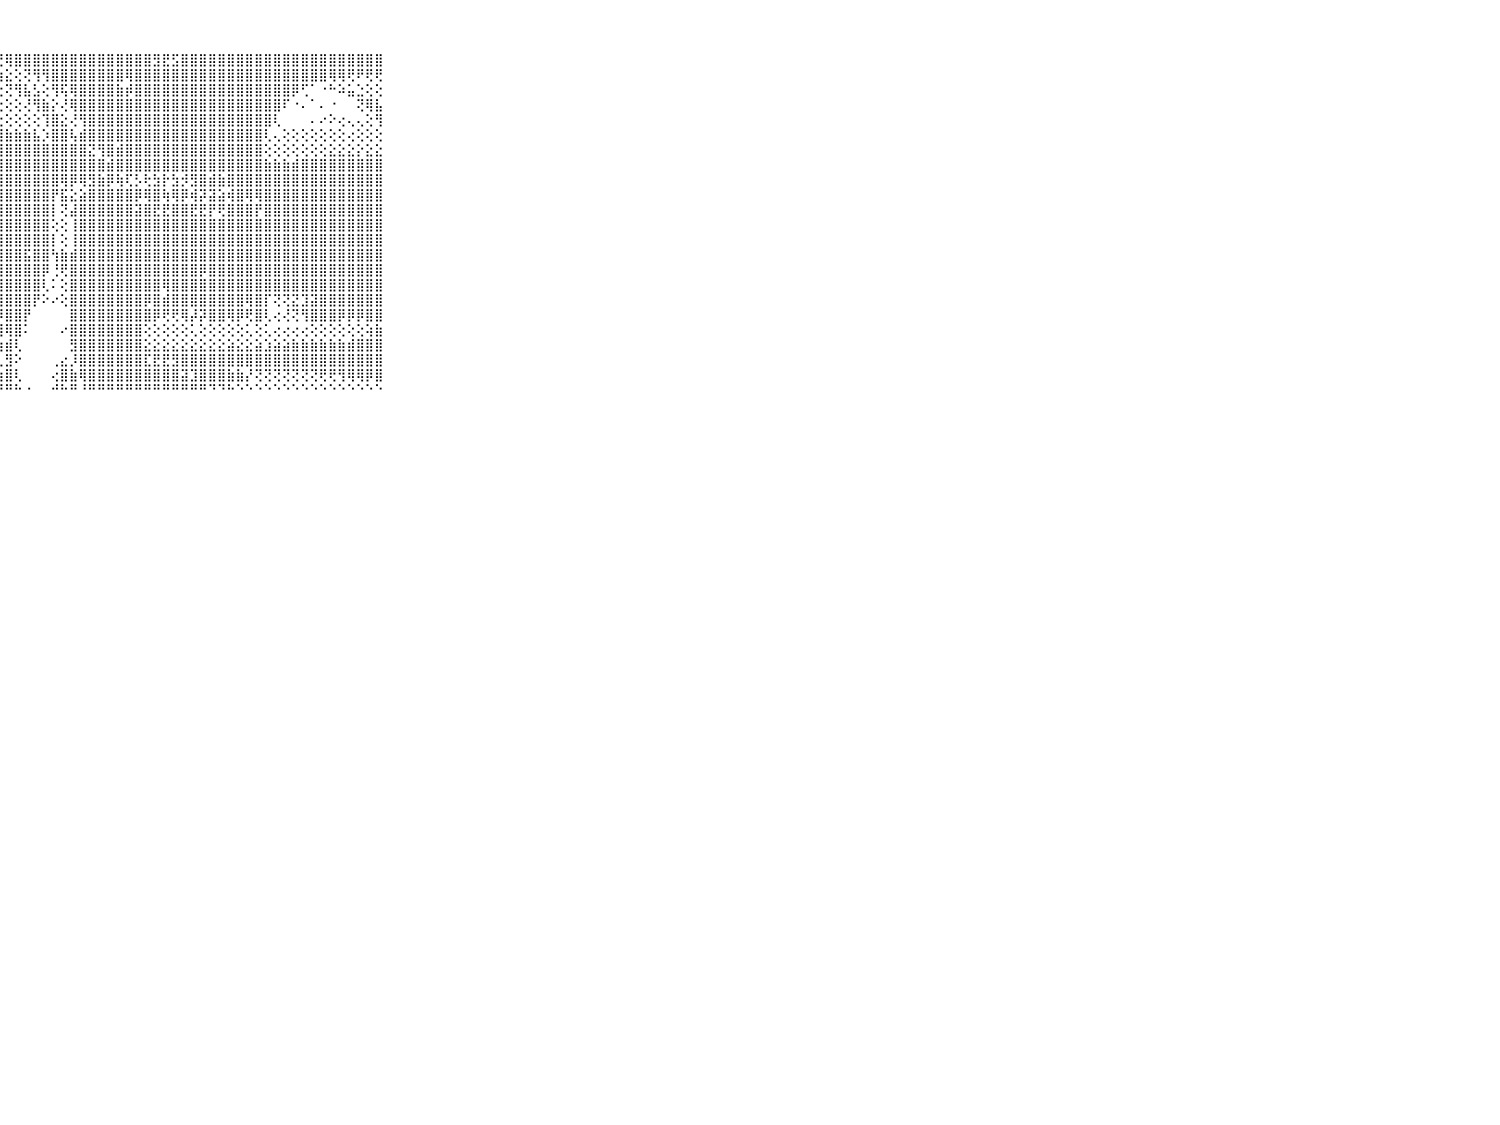

⠀⠀⠀⠀⠀⠀⠀⠀⠀⠀⠀⢿⢧⣼⡟⣿⢿⣿⣝⣪⡿⢷⢝⢟⢝⢟⢟⢟⢿⣿⣿⣿⣿⣿⣿⣿⣿⣿⣿⣿⣿⣿⣿⣿⣻⣟⣫⣿⣿⣿⣿⣿⣿⣿⣿⣿⣿⣿⣿⣿⣿⣿⣿⣿⣿⣿⣿⣿⣿⠀⠀⠀⠀⠀⠀⠀⠀⠀⠀⠀⠀
⠀⠀⠀⠀⠀⠀⠀⠀⠀⠀⠀⢕⡇⢜⡏⢪⣽⢟⢯⢵⣵⣥⣥⣥⡕⢗⢵⢵⣕⢕⢝⢻⢻⣿⣿⣿⣿⣿⣿⣿⣿⢿⣿⣿⣿⣿⣿⣿⣿⣿⣿⣿⣿⣿⣿⣿⣿⣿⣿⣿⣿⣿⣿⢿⢿⢟⠟⢟⢟⠀⠀⠀⠀⠀⠀⠀⠀⠀⠀⠀⠀
⠀⠀⠀⠀⠀⠀⠀⠀⠀⠀⠀⢜⡜⣹⡼⢏⢕⢕⢕⢕⢕⢕⢕⢕⢕⢕⢕⢕⢝⢻⣧⣣⢕⢻⢯⢿⣿⣿⣿⣿⣷⡾⣿⣿⣿⣿⣿⣿⣿⣿⣿⣿⣿⣿⣿⣿⣿⣿⣿⡿⢋⠁⠐⠓⠵⣥⣑⢕⢕⠀⠀⠀⠀⠀⠀⠀⠀⠀⠀⠀⠀
⠀⠀⠀⠀⠀⠀⠀⠀⠀⠀⠀⡟⢕⣜⢕⢕⢕⢕⢕⢕⢕⢕⢕⢕⢕⢕⢕⢕⢕⢕⢜⢻⣷⡕⢜⢿⣿⣿⣿⣿⣿⣿⣿⣿⣿⣿⣿⣿⣿⣿⣿⣿⣿⣿⣿⣿⣿⣿⠏⠐⠄⠁⠄⠐⠀⠀⢝⢿⣧⠀⠀⠀⠀⠀⠀⠀⠀⠀⠀⠀⠀
⠀⠀⠀⠀⠀⠀⠀⠀⠀⠀⠀⢕⣸⣷⣷⣿⣾⣷⣷⣵⣧⣕⣱⣕⣕⣕⢕⢕⢕⢕⢕⢕⢹⣿⣕⢜⢻⣿⣿⣿⣿⣿⣿⣿⣿⣿⣿⣿⣿⣿⣿⣿⣿⣿⣿⣿⣿⢇⠀⠀⠀⠄⠔⠕⢔⢄⢄⢕⢻⠀⠀⠀⠀⠀⠀⠀⠀⠀⠀⠀⠀
⠀⠀⠀⠀⠀⠀⠀⠀⠀⠀⠀⣕⣿⣿⣿⣿⣿⣿⣿⣿⣿⣿⣿⣿⣿⣿⣷⣿⣷⣷⣷⣧⡱⣿⣿⢧⣾⣿⣿⣿⣿⣿⣿⣿⣿⣿⣿⣿⣿⣿⣿⣿⣿⣿⣿⣿⢇⢄⢕⢕⢕⢕⢕⢕⢕⢔⢕⢕⢕⠀⠀⠀⠀⠀⠀⠀⠀⠀⠀⠀⠀
⠀⠀⠀⠀⠀⠀⠀⠀⠀⠀⠀⢜⣿⣿⣿⣿⣿⣿⣿⣿⣿⣿⣿⣿⣿⣿⣿⣿⣿⣿⣿⣿⣿⣿⣿⣿⣿⣝⢻⣿⣾⣿⣿⣿⣿⣿⣿⣿⣿⣿⣿⣿⣿⣿⣿⣿⢕⢕⢕⢕⢕⢕⢕⣕⣕⣕⡕⣕⣕⠀⠀⠀⠀⠀⠀⠀⠀⠀⠀⠀⠀
⠀⠀⠀⠀⠀⠀⠀⠀⠀⠀⠀⢸⣿⣿⣿⣿⣿⣿⣿⣿⣿⣿⣿⣿⣿⣿⣿⣿⣿⣿⣿⣿⣿⣿⣿⣿⣿⣿⣿⣾⣿⣿⣿⣿⣿⣿⣿⣿⣿⣿⣿⣿⣿⣿⣿⣿⣷⣷⣷⣾⣿⣿⣿⣿⣿⣿⣿⣿⣿⠀⠀⠀⠀⠀⠀⠀⠀⠀⠀⠀⠀
⠀⠀⠀⠀⠀⠀⠀⠀⠀⠀⠀⣵⣿⣿⣿⣿⣿⣿⣿⣿⣿⣿⣿⣿⣿⣿⣿⣿⣿⣿⣿⣿⣿⣿⢿⡿⢿⣻⣷⡿⢷⢏⡣⢗⣳⡗⣳⡺⣻⣿⣾⣷⣿⣿⣿⣿⣿⣿⣿⣿⣿⣿⣿⣿⣿⣿⣿⣿⣿⠀⠀⠀⠀⠀⠀⠀⠀⠀⠀⠀⠀
⠀⠀⠀⠀⠀⠀⠀⠀⠀⠀⠀⣿⣿⣿⣿⣿⣿⣿⣿⣿⣿⣿⣿⣿⣿⣿⣿⣿⣿⣿⣿⣿⣿⡟⣯⣕⣵⣿⣿⣿⣿⣿⡿⢿⣿⢷⢿⡿⢾⡽⣽⣵⢾⣿⢿⢿⣿⣿⣿⣿⣿⣿⣿⣿⣿⣿⣿⣿⣿⠀⠀⠀⠀⠀⠀⠀⠀⠀⠀⠀⠀
⠀⠀⠀⠀⠀⠀⠀⠀⠀⠀⠀⢝⣿⣿⣿⣿⣿⣿⣿⣿⣿⣿⣿⣿⣿⣿⣿⣿⣿⣿⣿⣿⣿⡇⢝⣼⣿⣿⣿⣿⣿⣿⣽⣿⣟⣟⣿⣿⣟⣟⡟⢟⣿⣿⣿⡟⣿⣿⣿⣿⣿⣿⣿⣿⣿⣿⣿⣿⣿⠀⠀⠀⠀⠀⠀⠀⠀⠀⠀⠀⠀
⠀⠀⠀⠀⠀⠀⠀⠀⠀⠀⠀⢯⣾⣿⣿⣿⣿⣿⣿⣿⣿⣿⣿⣿⣿⣿⣿⣿⣿⣿⣿⣿⣿⢕⢕⢸⣿⣿⣿⣿⣿⣿⣿⣿⣿⣿⣿⣿⣿⣿⣿⣿⣿⣿⣿⣿⣿⣿⣿⣿⣿⣿⣿⣿⣿⣿⣿⣿⣿⠀⠀⠀⠀⠀⠀⠀⠀⠀⠀⠀⠀
⠀⠀⠀⠀⠀⠀⠀⠀⠀⠀⠀⢕⢽⣿⣿⣿⣿⣿⣿⣿⣿⣿⣿⣿⣿⣿⣿⣿⣿⣿⣿⣿⣿⡇⢕⢸⣿⣿⣿⣿⣿⣿⣿⣿⣿⣿⣿⣿⣿⣿⣿⣿⣿⣿⣿⣿⣿⣿⣿⣿⣿⣿⣿⣿⣿⣿⣿⣿⣿⠀⠀⠀⠀⠀⠀⠀⠀⠀⠀⠀⠀
⠀⠀⠀⠀⠀⠀⠀⠀⠀⠀⠀⢕⣽⣿⣿⣿⣿⣿⣿⣿⣿⣿⣿⣿⣿⣿⣿⣿⣿⣿⣯⣿⣿⢳⣷⣾⣿⣿⣿⣿⣿⣿⣿⣿⣿⣿⣿⣿⣿⣿⣿⣿⣿⣿⣿⣿⣿⣿⣿⣿⣿⣿⣿⣿⣿⣿⣿⣿⣿⠀⠀⠀⠀⠀⠀⠀⠀⠀⠀⠀⠀
⠀⠀⠀⠀⠀⠀⠀⠀⠀⠀⠀⣧⢿⣿⣿⣿⣿⣿⣿⣿⣿⣿⣿⣿⣿⣿⣿⣿⣿⣿⣿⣿⡿⢘⢟⣿⣿⣿⣿⣿⣿⣿⣿⣿⣿⣿⣿⣿⣿⡿⣿⣿⣿⣿⣿⣿⣿⣿⣿⣿⣿⣿⣿⣿⣿⣿⣿⣿⣿⠀⠀⠀⠀⠀⠀⠀⠀⠀⠀⠀⠀
⠀⠀⠀⠀⠀⠀⠀⠀⠀⠀⠀⣿⣿⣿⣿⣿⣿⣿⣿⣿⣿⣿⣿⣿⣿⣿⣿⣿⣿⣿⣿⣿⢇⠅⢕⣿⣿⣿⣿⣿⣿⣿⣿⣿⣿⢿⣿⣿⣿⣿⣿⣿⣿⣿⣿⣿⣿⣿⣿⣿⣿⣿⣿⣿⣿⣿⣿⣿⣿⠀⠀⠀⠀⠀⠀⠀⠀⠀⠀⠀⠀
⠀⠀⠀⠀⠀⠀⠀⠀⠀⠀⠀⣿⣿⣿⣿⣿⣿⣿⣿⣿⣿⣿⣿⣿⣿⣿⣿⣿⣿⣿⣿⡟⠕⠔⢕⣿⣿⣿⣿⣿⣿⣿⣿⡿⣿⣾⣿⣿⣿⣿⣿⣿⣿⣿⢿⣿⡏⢝⢝⣝⣹⣽⣿⣿⣿⣿⣿⣿⣿⠀⠀⠀⠀⠀⠀⠀⠀⠀⠀⠀⠀
⠀⠀⠀⠀⠀⠀⠀⠀⠀⠀⠀⣿⣿⣇⡱⢷⢗⡗⢷⣵⣵⣵⣵⣷⣿⣿⣿⡿⣿⣿⡟⠀⠀⠀⠀⣿⣿⣿⣿⣿⣿⣿⣿⣿⡿⢟⢟⢿⡼⡽⣿⣿⢿⡿⢟⣿⢇⢔⢜⢝⢻⣿⣿⣿⡿⡿⡿⣿⣿⠀⠀⠀⠀⠀⠀⠀⠀⠀⠀⠀⠀
⠀⠀⠀⠀⠀⠀⠀⠀⠀⠀⠀⣿⣿⣿⣿⣿⣿⣿⣿⣿⣿⣿⣿⡿⢿⢿⢿⢿⢿⣿⠅⠀⠀⠀⠔⣿⣿⣿⣿⣿⣿⣿⣿⢕⢕⢕⢕⢕⢅⢕⢕⢕⢕⢕⢅⢕⢅⢔⢔⢔⢔⢕⢕⢕⢕⢕⢕⢵⣷⠀⠀⠀⠀⠀⠀⠀⠀⠀⠀⠀⠀
⠀⠀⠀⠀⠀⠀⠀⠀⠀⠀⠀⢝⢕⢝⢍⢍⢅⢕⢔⢕⢔⢰⣰⢔⢔⣔⣕⣷⣾⢇⠀⠀⠀⠀⠀⣻⣿⣿⣿⣿⣿⣿⣿⣕⣕⣕⣕⣕⣕⣕⣕⣕⣵⣕⣕⣵⣱⣵⣵⣷⣷⣷⣷⣷⣷⣾⣿⣿⣿⠀⠀⠀⠀⠀⠀⠀⠀⠀⠀⠀⠀
⠀⠀⠀⠀⠀⠀⠀⠀⠀⠀⠀⢔⢕⢕⢕⢕⢕⢕⢱⢎⣝⢱⢵⢕⣝⢕⢜⢇⣻⠕⠀⠀⠀⢀⣔⡸⣿⣿⣿⣿⣿⣿⣿⣏⣟⣟⣻⣿⣿⣿⣿⣿⣿⣿⣿⣿⣿⣿⣿⣿⣿⣿⣿⣿⣿⣿⣿⣿⣿⠀⠀⠀⠀⠀⠀⠀⠀⠀⠀⠀⠀
⠀⠀⠀⠀⠀⠀⠀⠀⠀⠀⠀⣵⣵⣷⣷⣿⣾⣿⣿⣿⣿⣿⣿⣿⣷⢷⢷⣷⣿⢇⠀⠀⠀⢔⣿⣷⢿⣿⣿⣿⣿⣿⣿⣿⣿⣿⣿⣽⣹⣿⣿⣿⣷⣷⡜⢝⢝⢝⢝⢝⢝⢝⢟⢟⢻⢿⢿⡿⣿⠀⠀⠀⠀⠀⠀⠀⠀⠀⠀⠀⠀
⠀⠀⠀⠀⠀⠀⠀⠀⠀⠀⠀⠑⠘⠙⠙⠛⠛⠛⠛⠛⠛⠛⠛⠛⠛⠛⠛⠛⠛⠓⠐⠀⠀⠚⠓⠛⠘⠛⠛⠛⠛⠛⠛⠛⠛⠛⠛⠛⠛⠛⠙⠙⠓⠑⠑⠑⠑⠑⠑⠑⠑⠑⠑⠑⠑⠑⠑⠑⠑⠀⠀⠀⠀⠀⠀⠀⠀⠀⠀⠀⠀